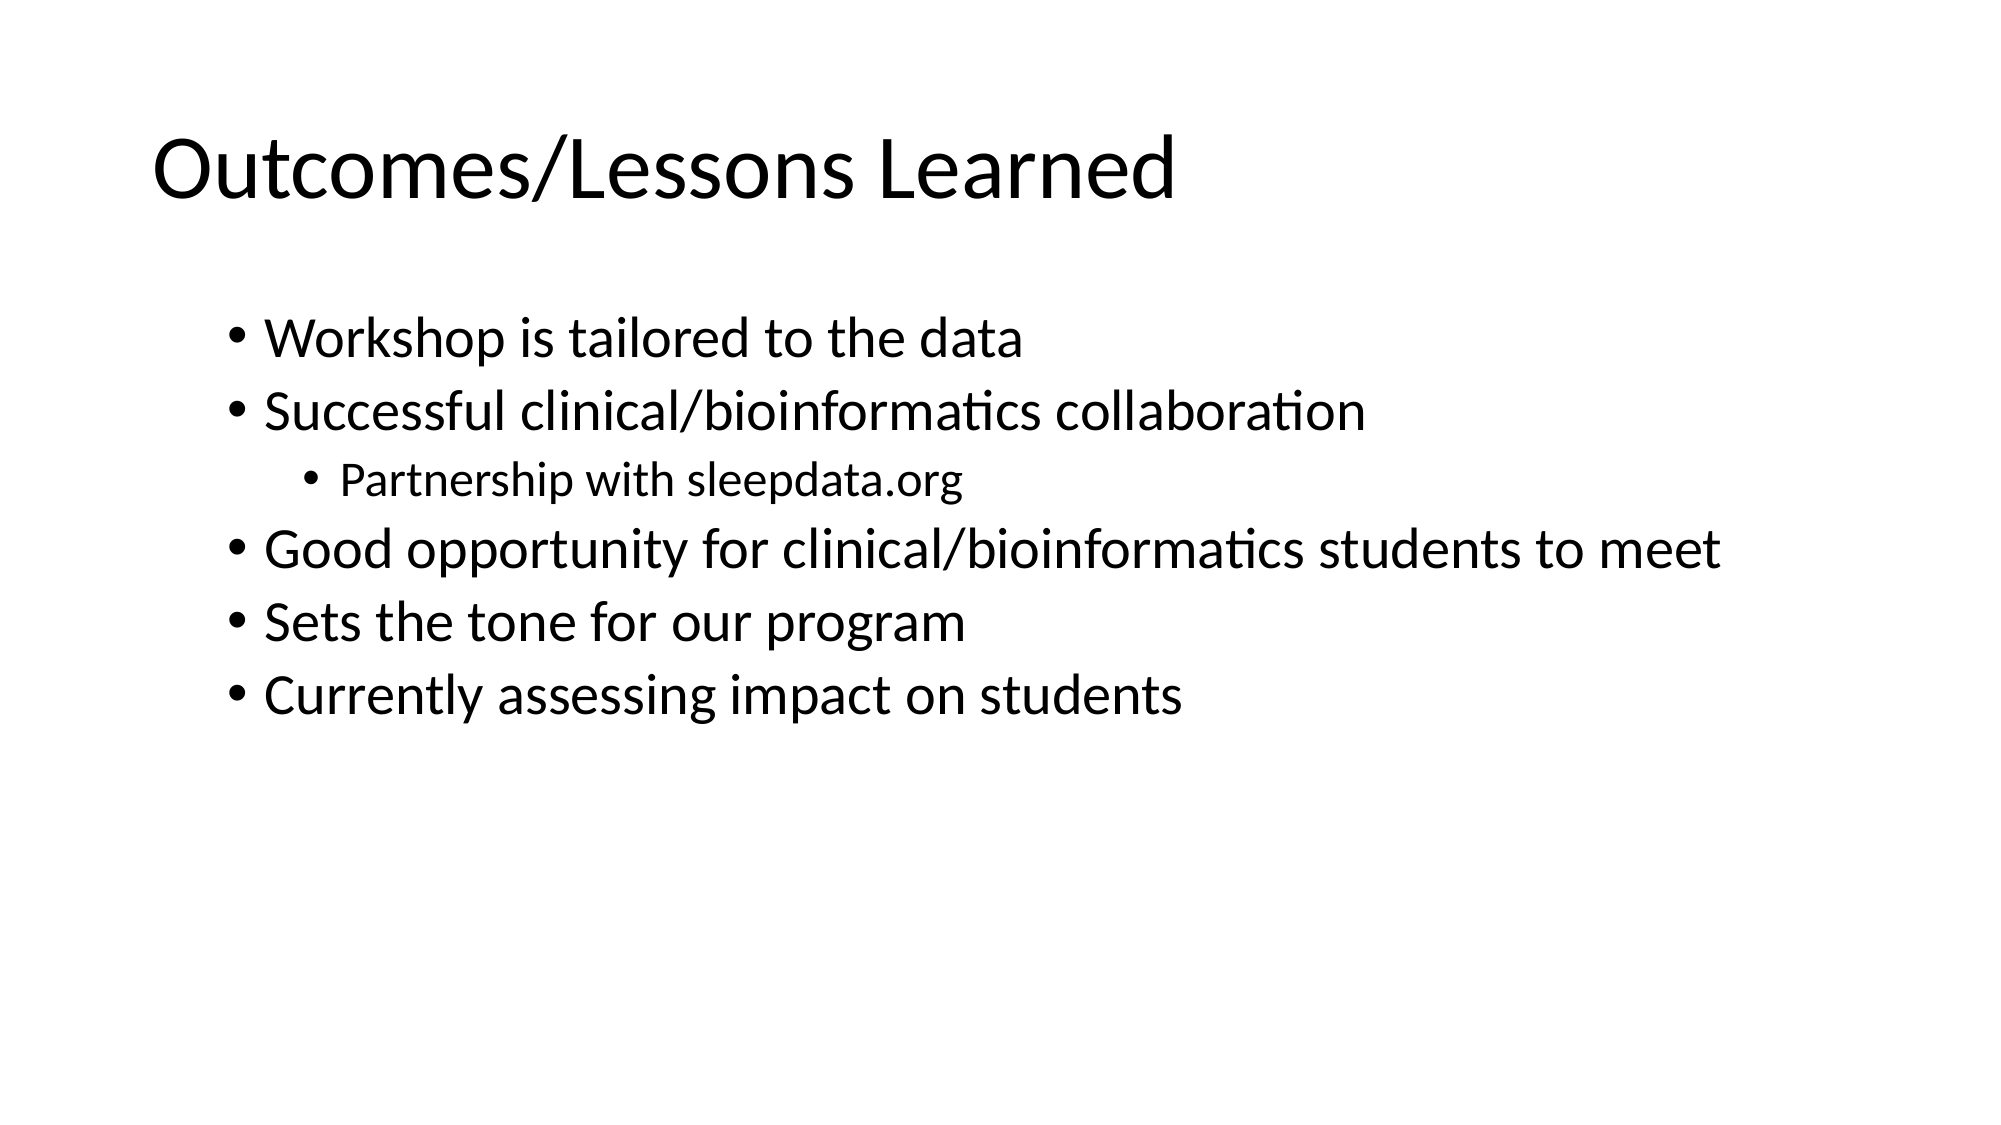

# Outcomes/Lessons Learned
Workshop is tailored to the data
Successful clinical/bioinformatics collaboration
Partnership with sleepdata.org
Good opportunity for clinical/bioinformatics students to meet
Sets the tone for our program
Currently assessing impact on students